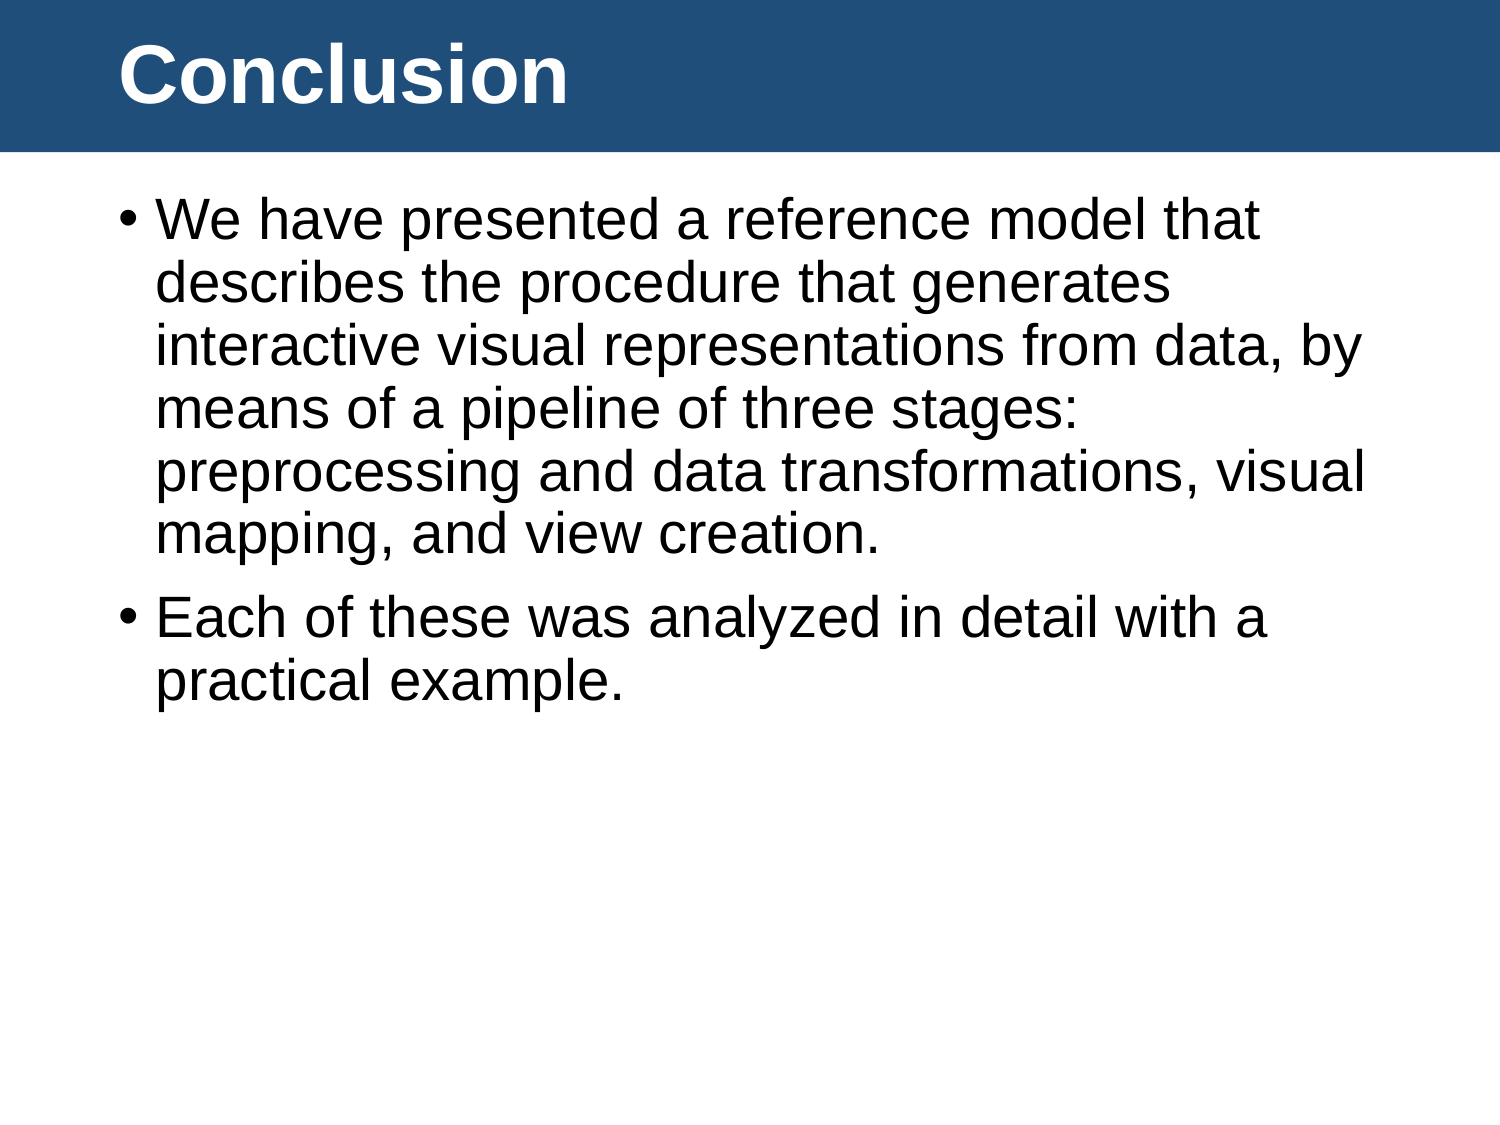

# Conclusion
We have presented a reference model that describes the procedure that generates interactive visual representations from data, by means of a pipeline of three stages: preprocessing and data transformations, visual mapping, and view creation.
Each of these was analyzed in detail with a practical example.